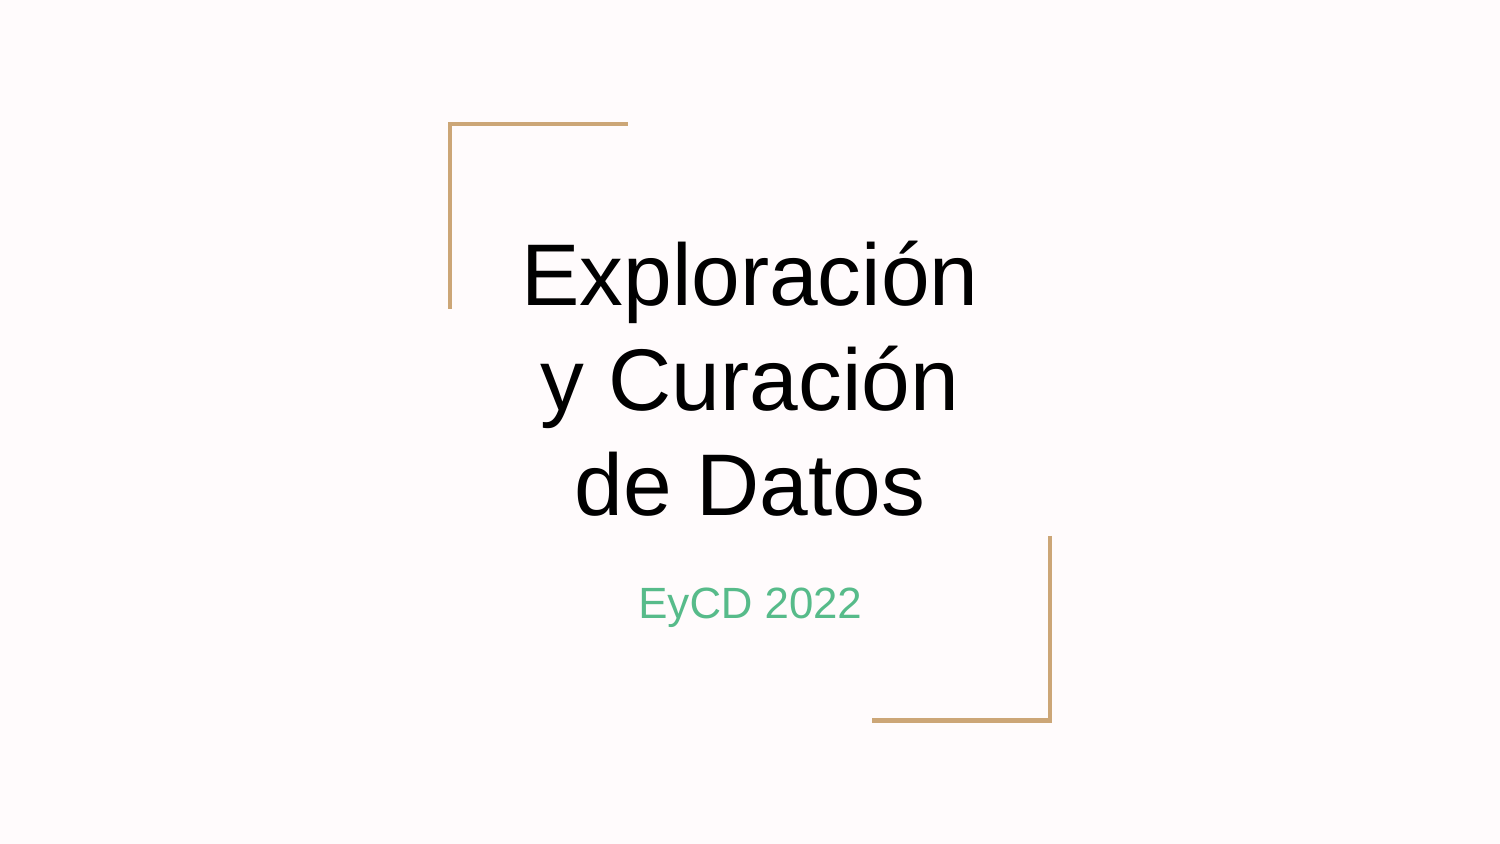

# Exploración y Curación de Datos
EyCD 2022